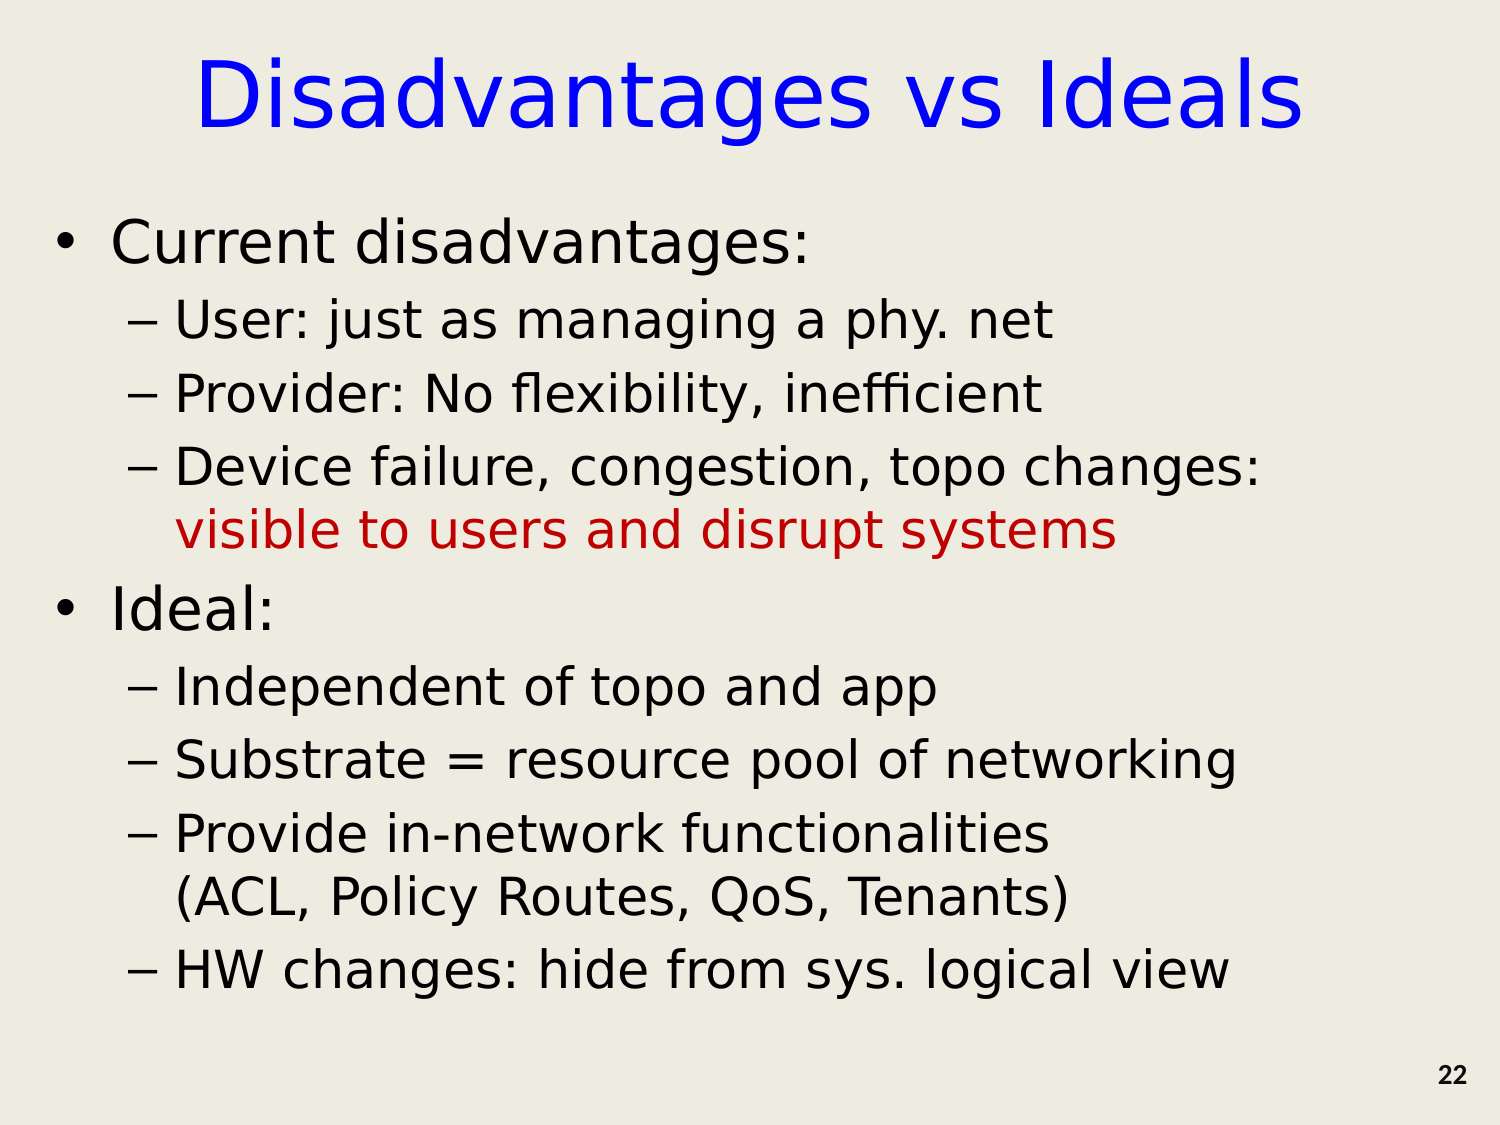

# Disadvantages vs Ideals
Current disadvantages:
User: just as managing a phy. net
Provider: No flexibility, inefficient
Device failure, congestion, topo changes: visible to users and disrupt systems
Ideal:
Independent of topo and app
Substrate = resource pool of networking
Provide in-network functionalities
(ACL, Policy Routes, QoS, Tenants)
HW changes: hide from sys. logical view
22